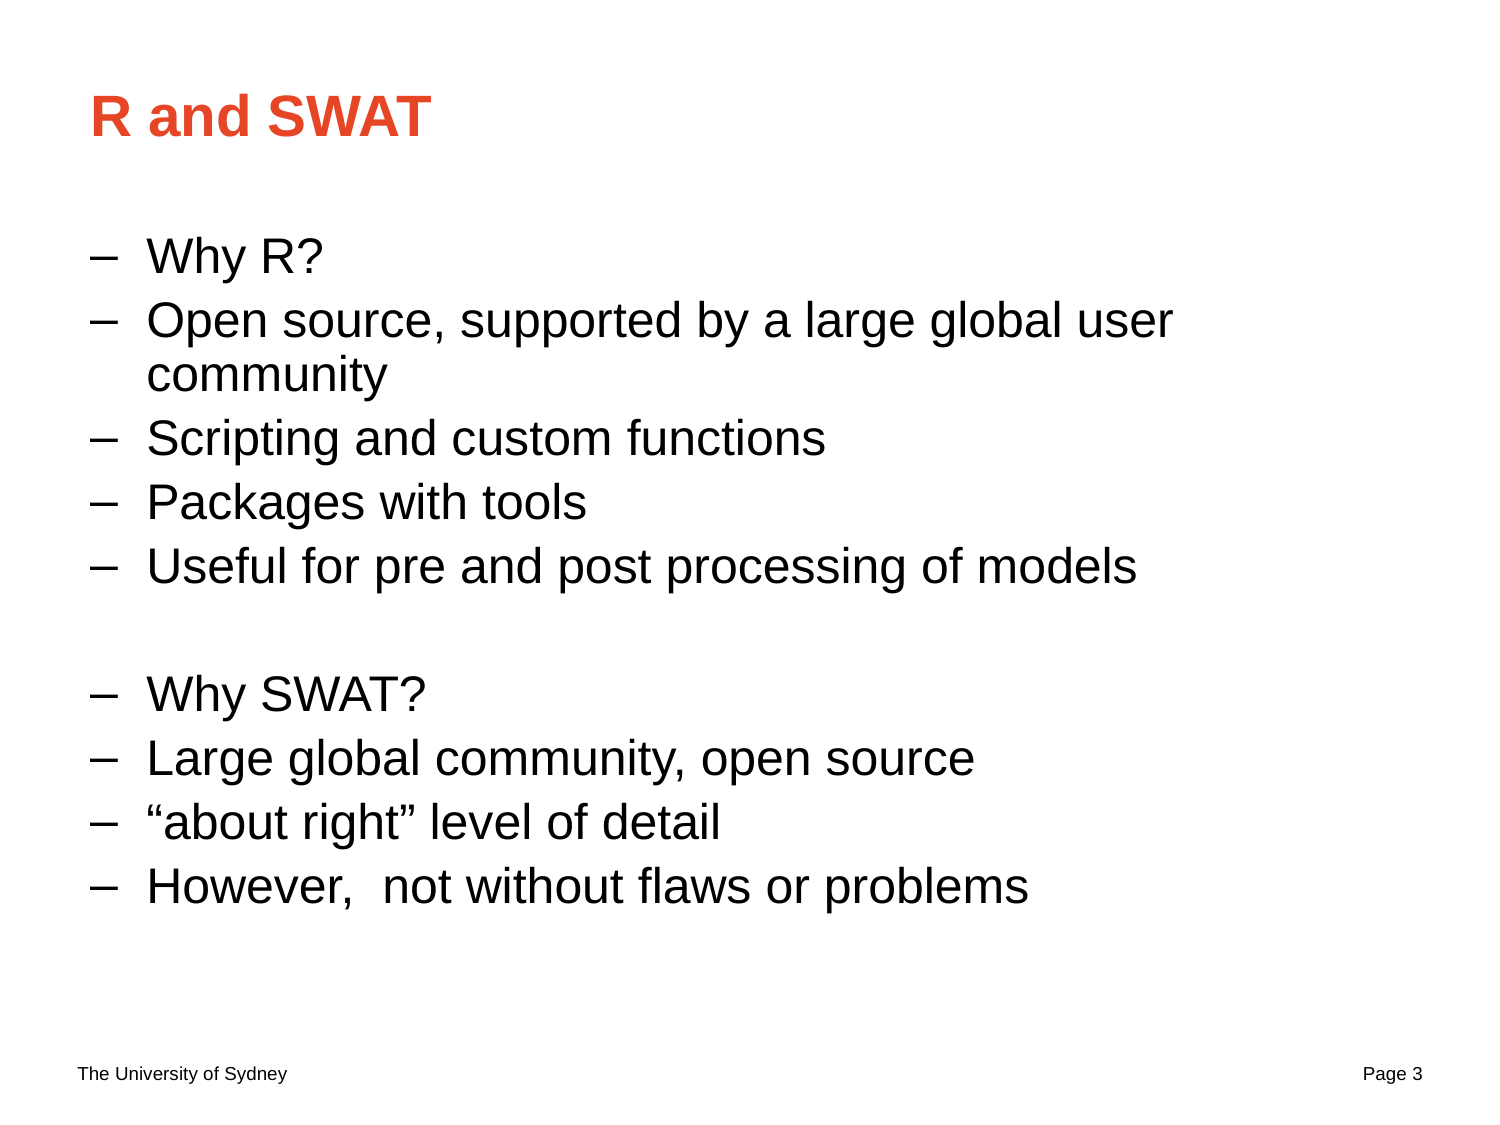

# R and SWAT
Why R?
Open source, supported by a large global user community
Scripting and custom functions
Packages with tools
Useful for pre and post processing of models

Why SWAT?
Large global community, open source
“about right” level of detail
However,  not without flaws or problems